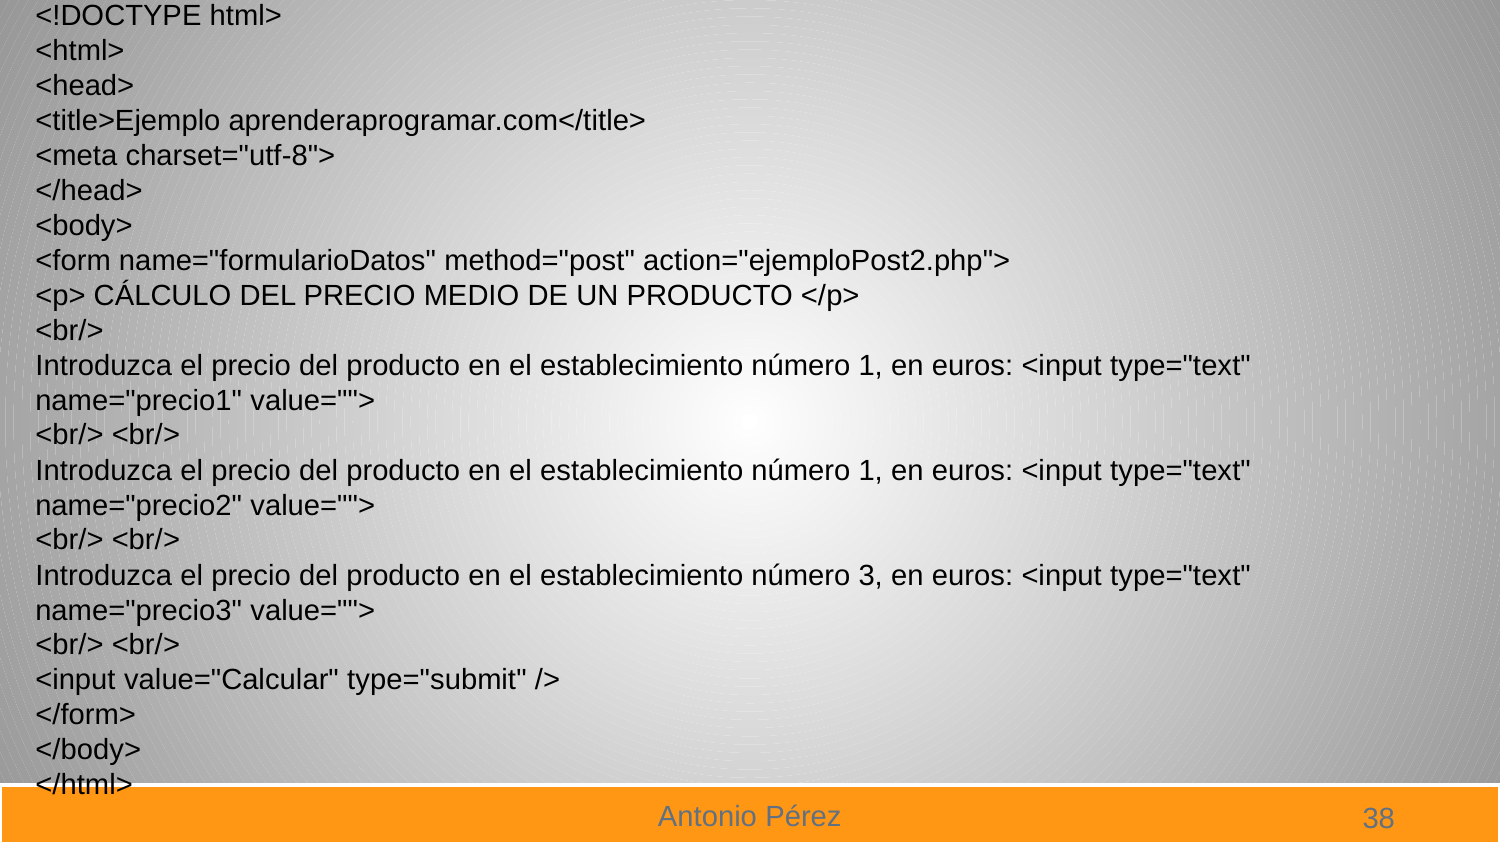

<!DOCTYPE html>
<html>
<head>
<title>Ejemplo aprenderaprogramar.com</title>
<meta charset="utf-8">
</head>
<body>
<form name="formularioDatos" method="post" action="ejemploPost2.php">
<p> CÁLCULO DEL PRECIO MEDIO DE UN PRODUCTO </p>
<br/>
Introduzca el precio del producto en el establecimiento número 1, en euros: <input type="text" name="precio1" value="">
<br/> <br/>
Introduzca el precio del producto en el establecimiento número 1, en euros: <input type="text" name="precio2" value="">
<br/> <br/>
Introduzca el precio del producto en el establecimiento número 3, en euros: <input type="text" name="precio3" value="">
<br/> <br/>
<input value="Calcular" type="submit" />
</form>
</body>
</html>
38